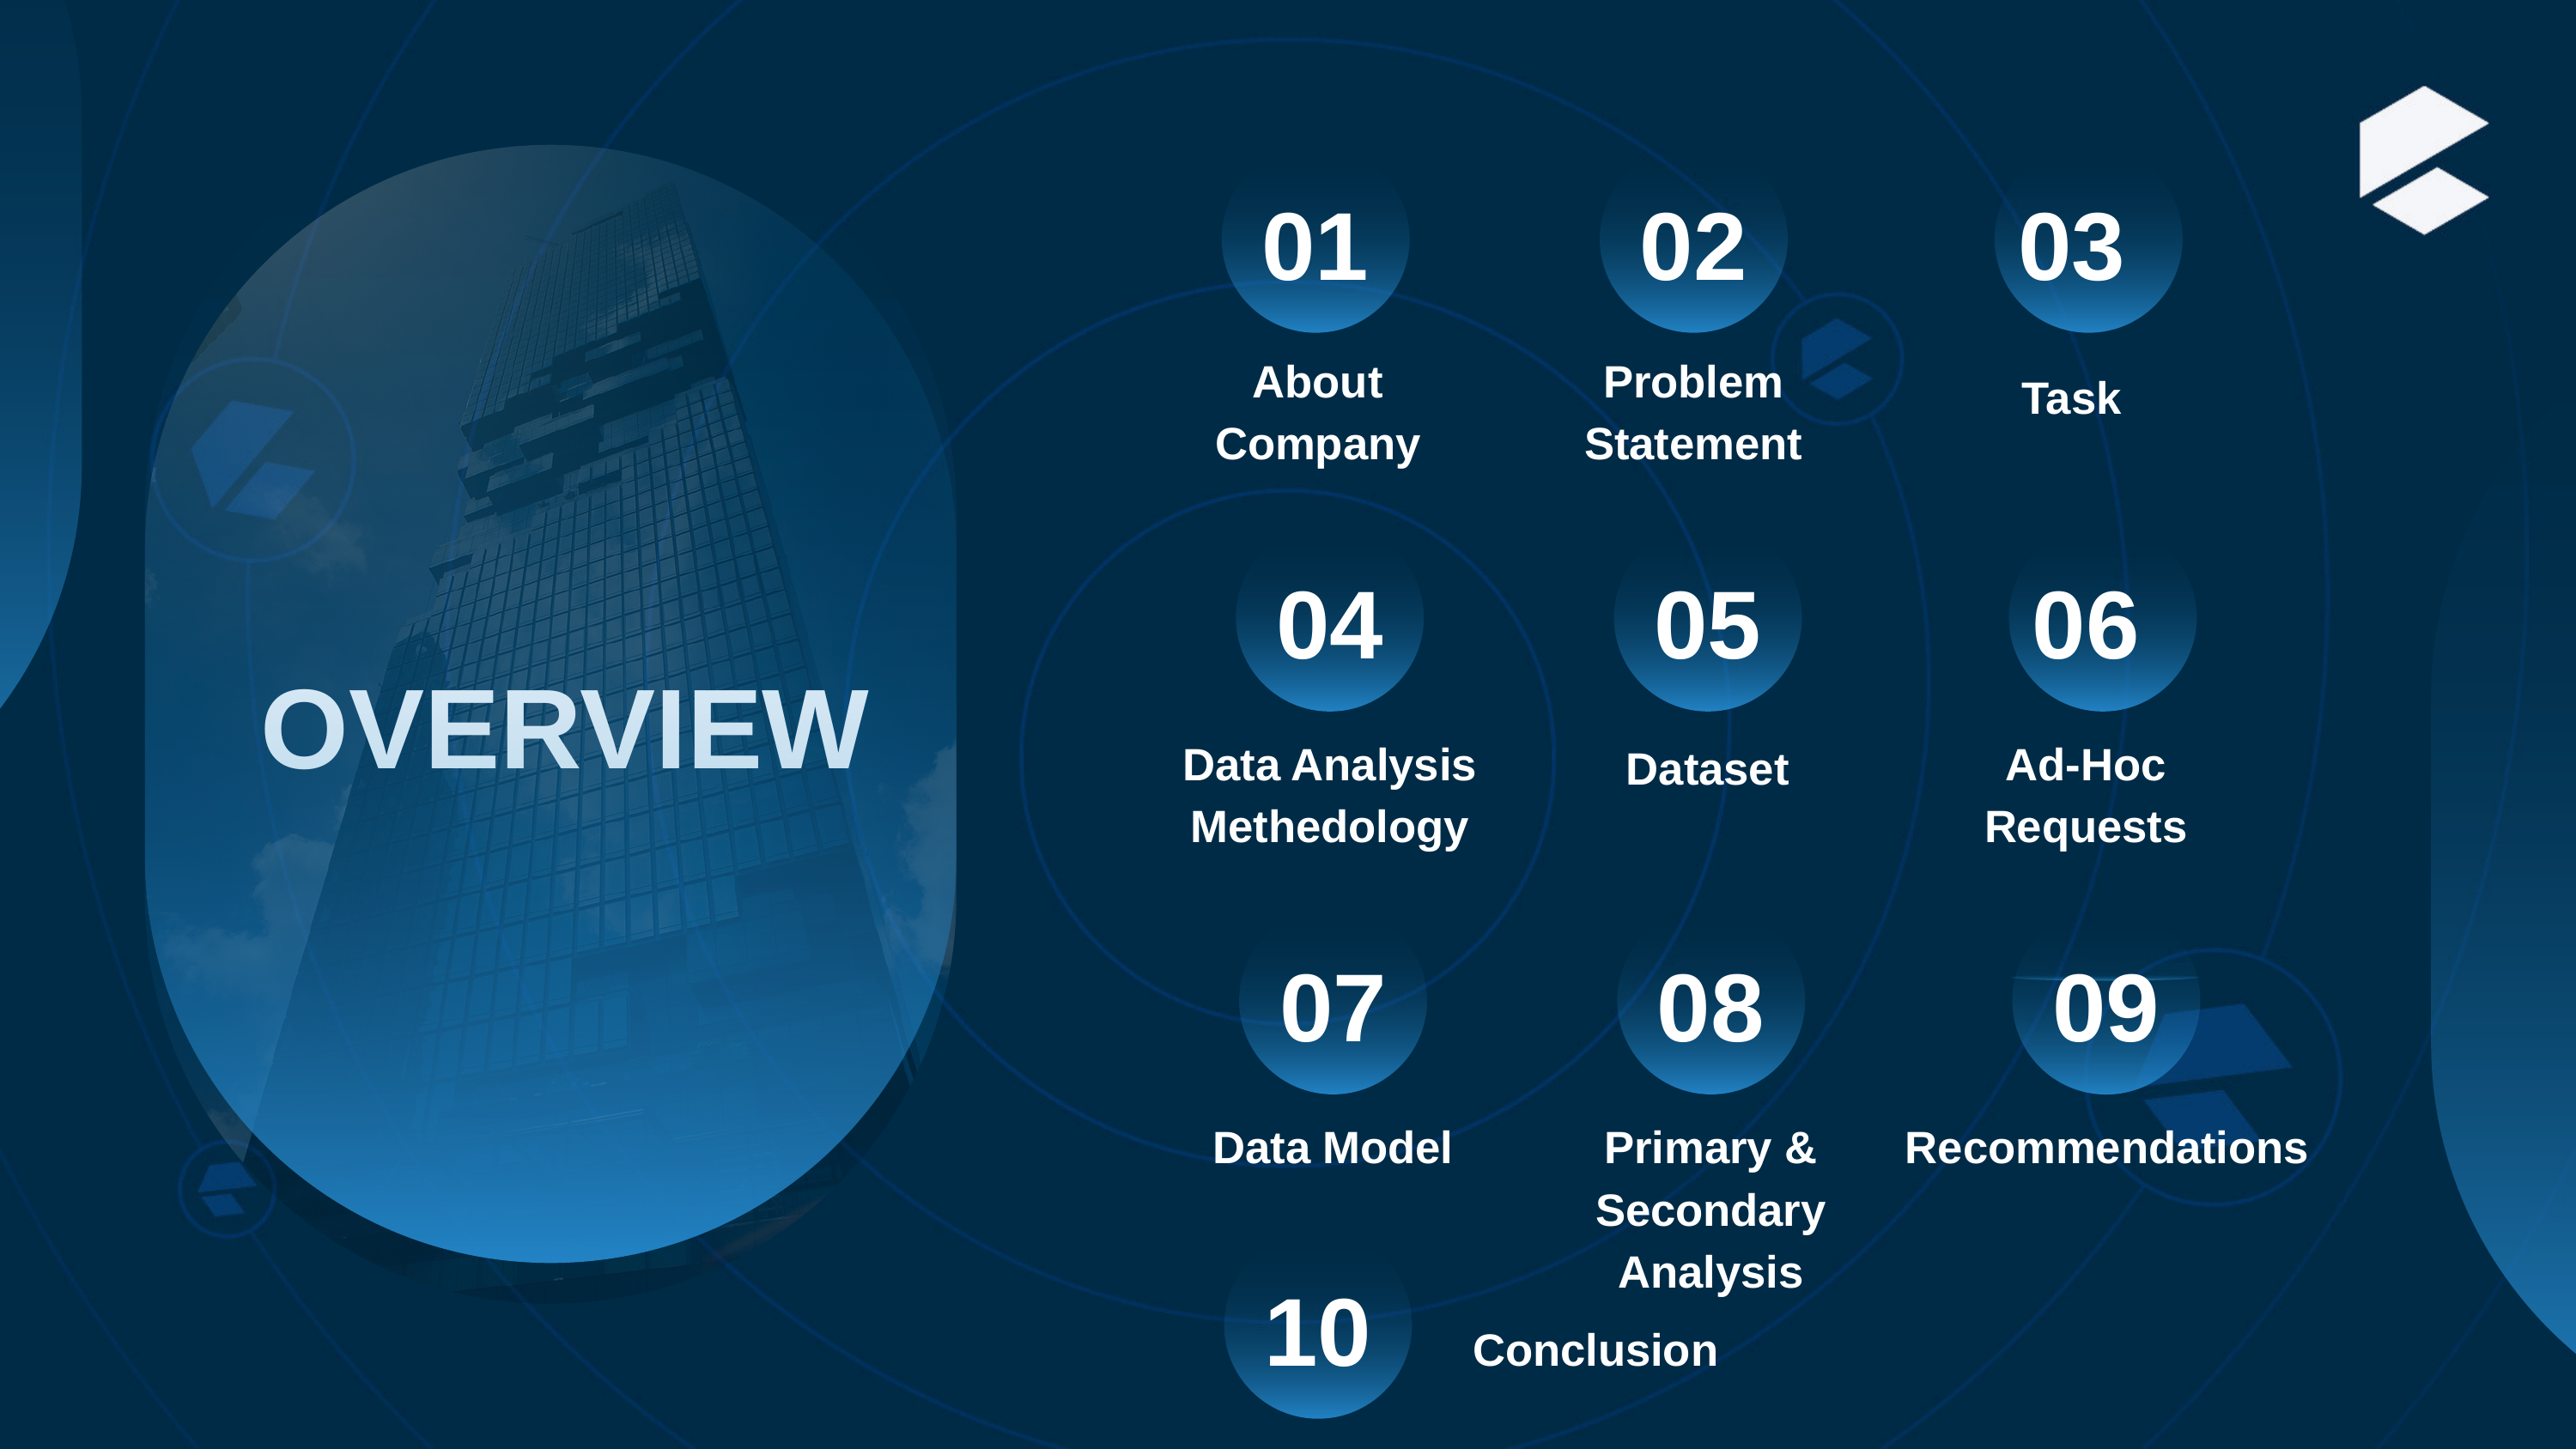

01
02
03

About Company
Problem Statement
Task

04
05
06
OVERVIEW
Data Analysis Methedology
Ad-Hoc Requests
Dataset

07
08
09
Data Model
Primary & Secondary Analysis
Recommendations

10
Conclusion